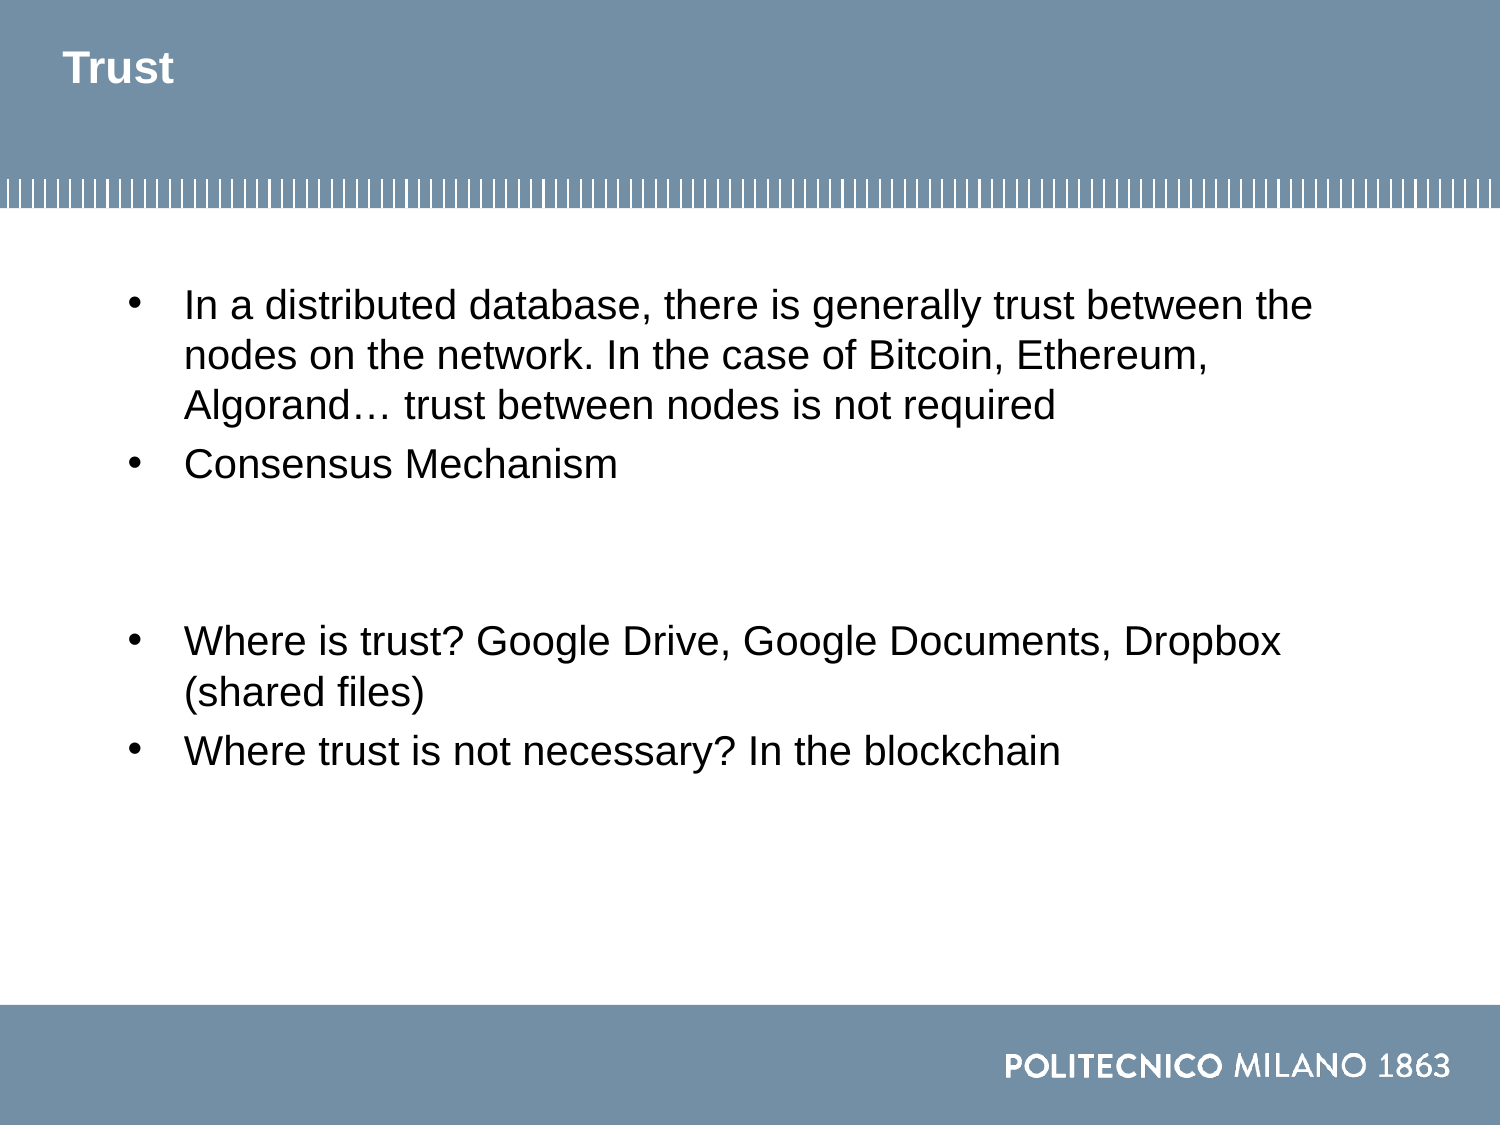

# Trust
In a distributed database, there is generally trust between the nodes on the network. In the case of Bitcoin, Ethereum, Algorand… trust between nodes is not required
Consensus Mechanism

Where is trust? Google Drive, Google Documents, Dropbox (shared files)
Where trust is not necessary? In the blockchain